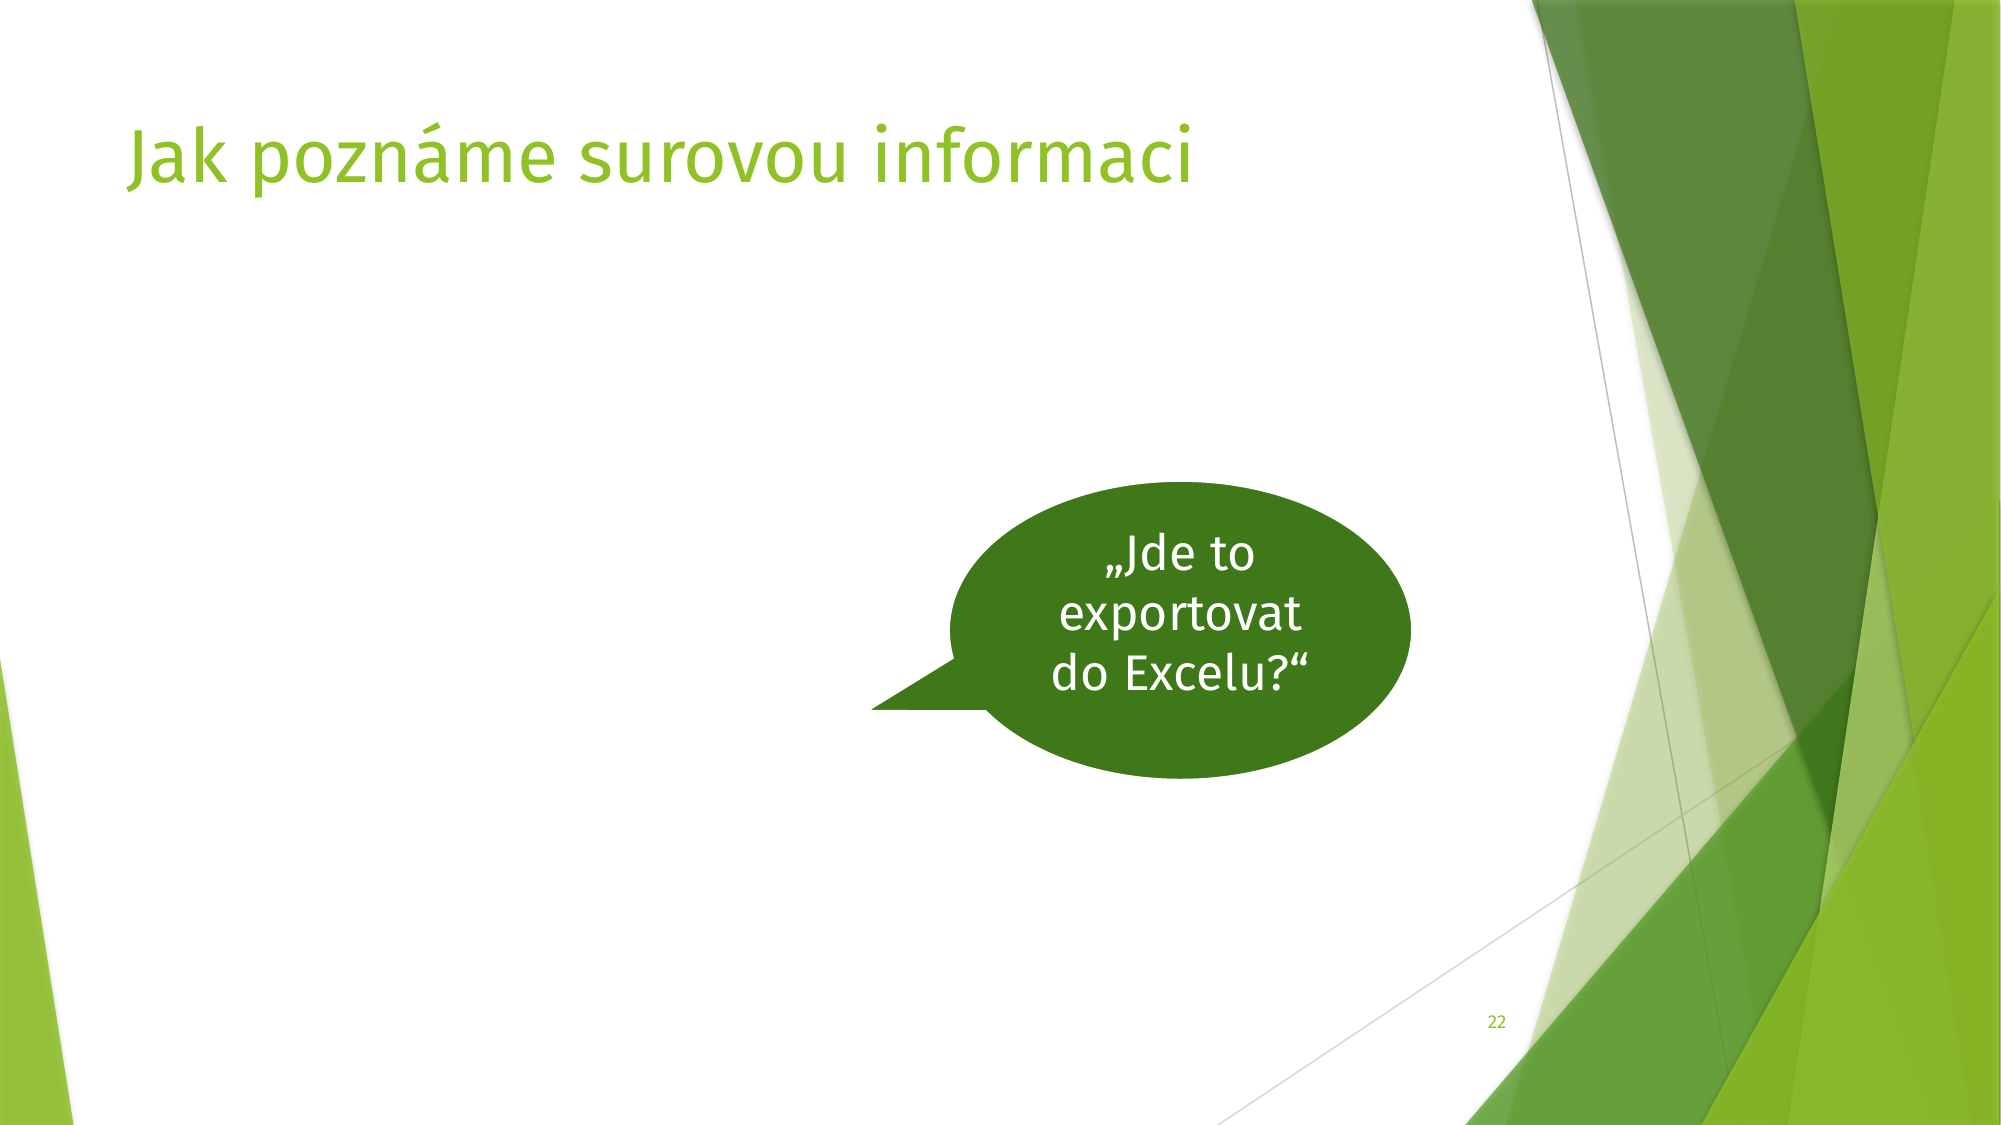

# Jak poznáme surovou informaci

„Jde to exportovat do Excelu?“

22